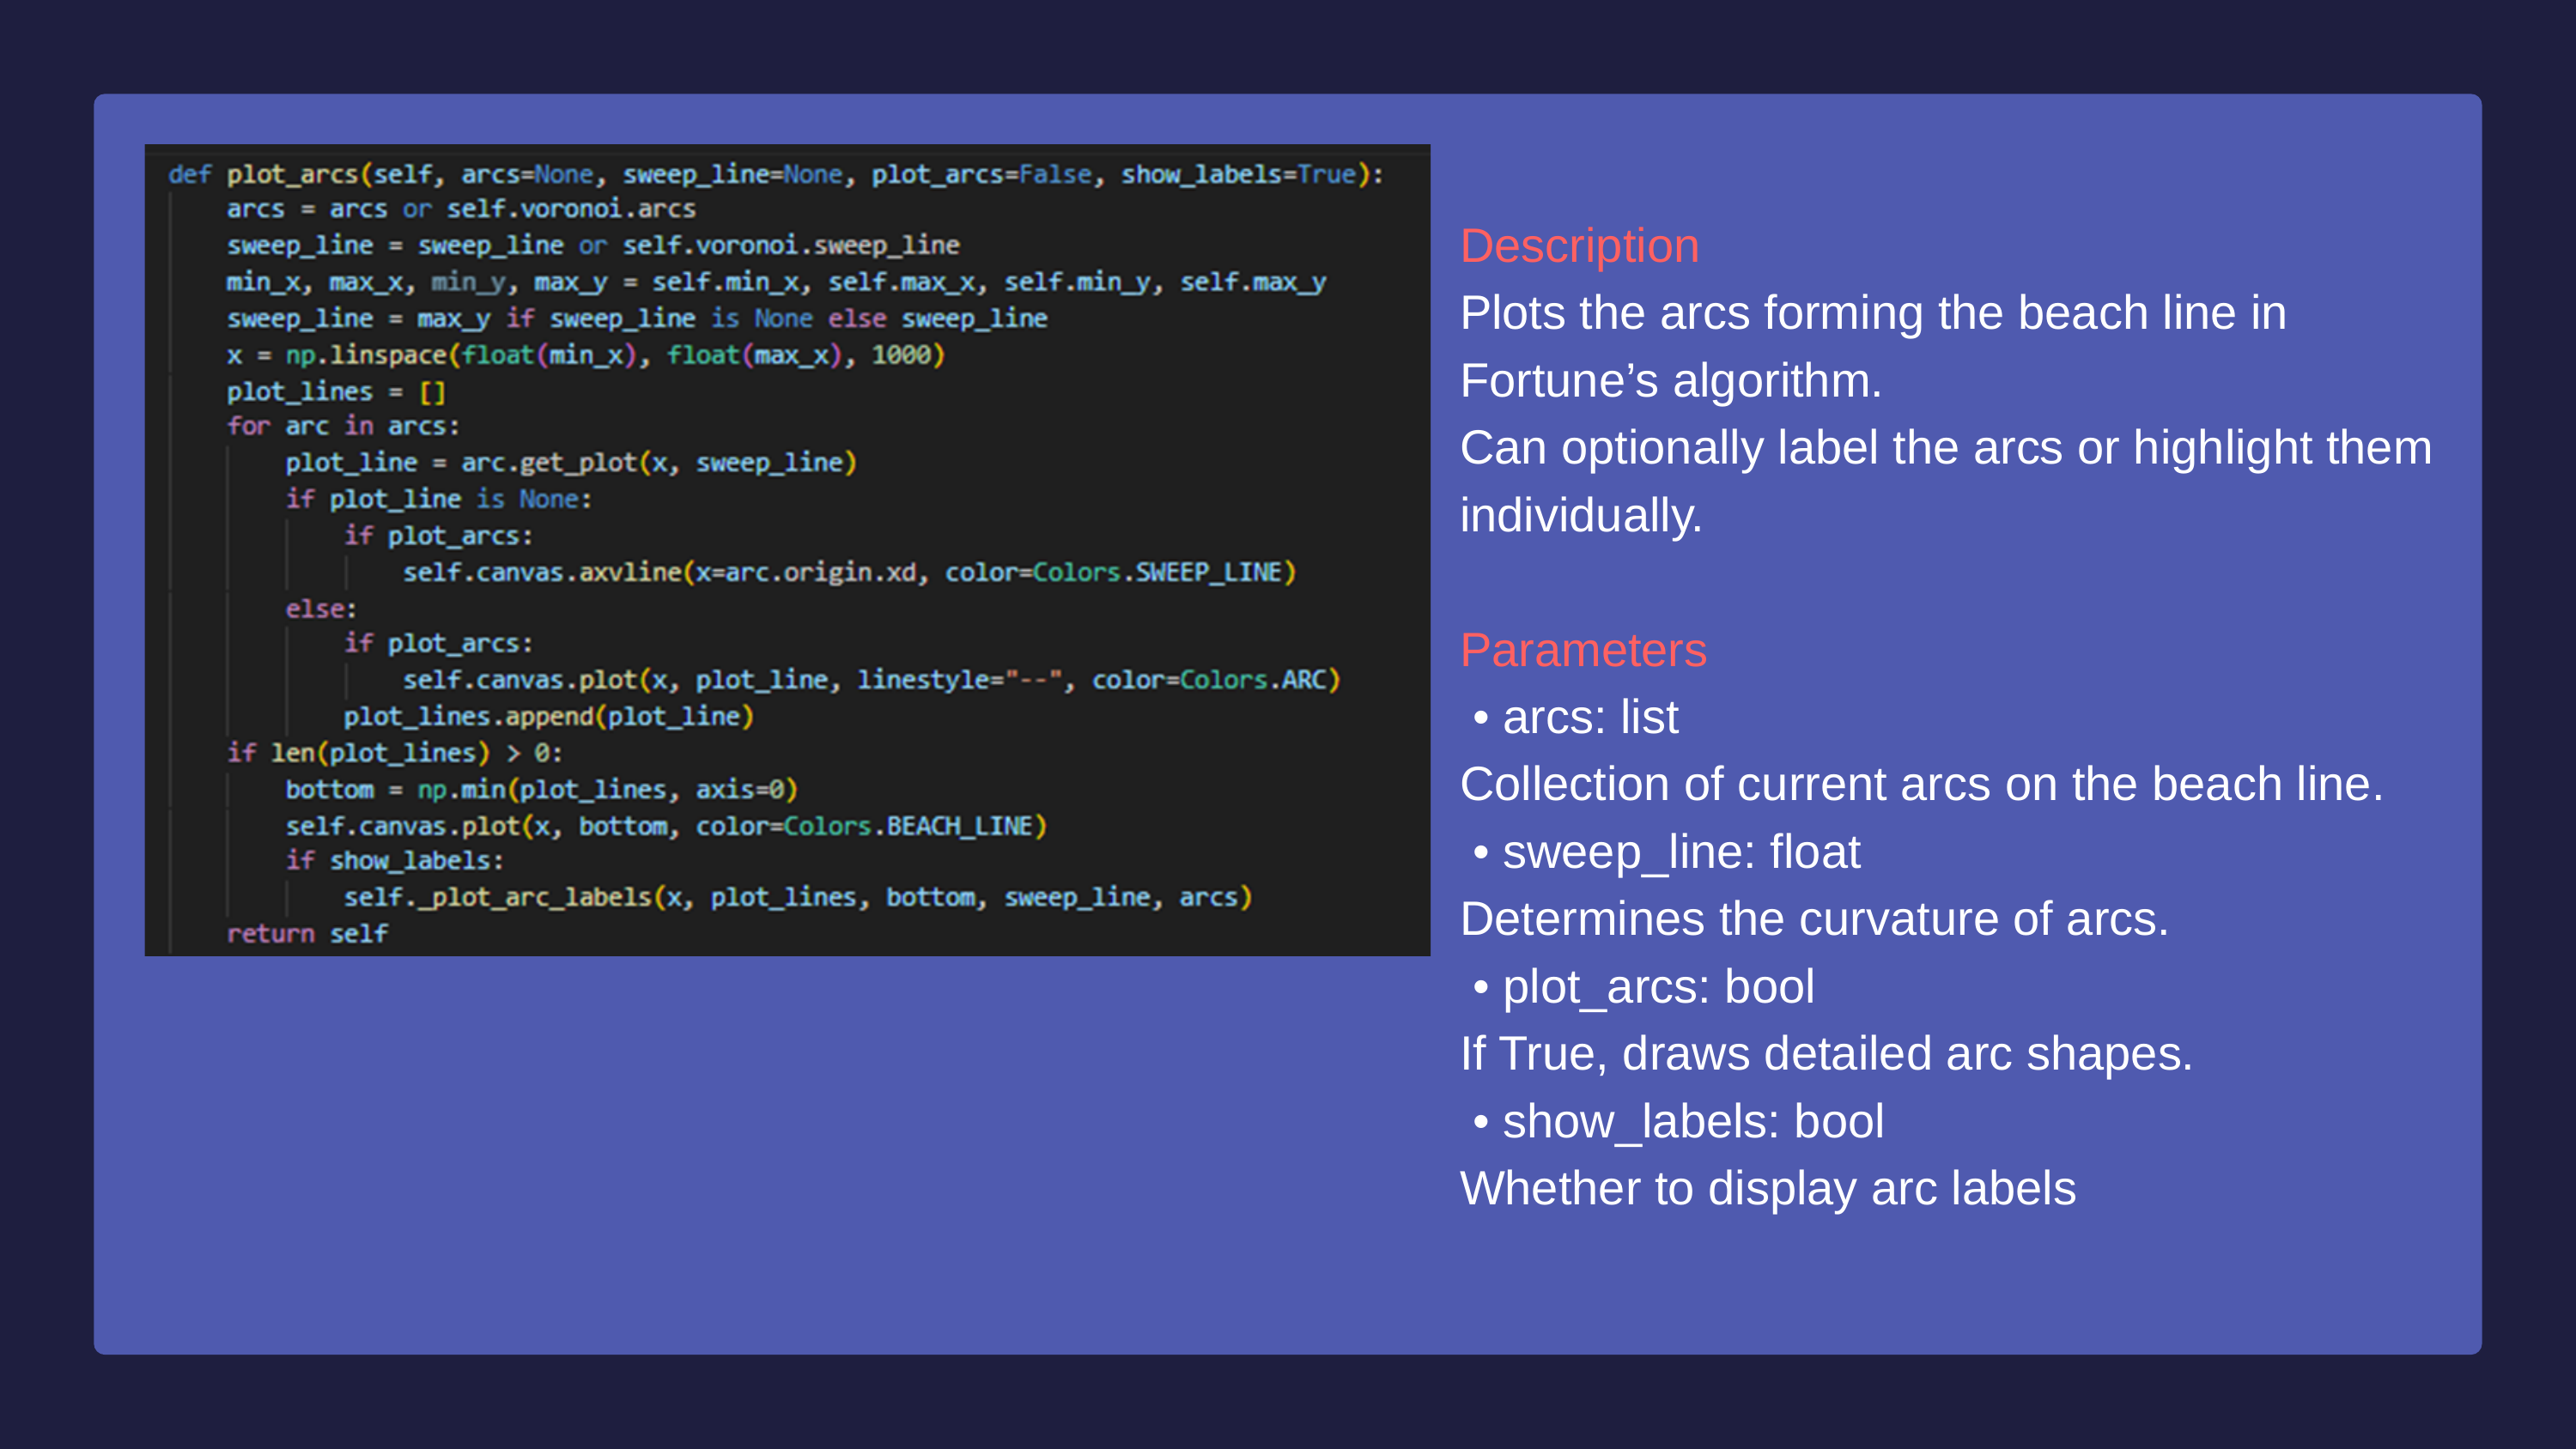

Description
Plots the arcs forming the beach line in Fortune’s algorithm.
Can optionally label the arcs or highlight them individually.

Parameters
 • arcs: list
Collection of current arcs on the beach line.
 • sweep_line: float
Determines the curvature of arcs.
 • plot_arcs: bool
If True, draws detailed arc shapes.
 • show_labels: bool
Whether to display arc labels